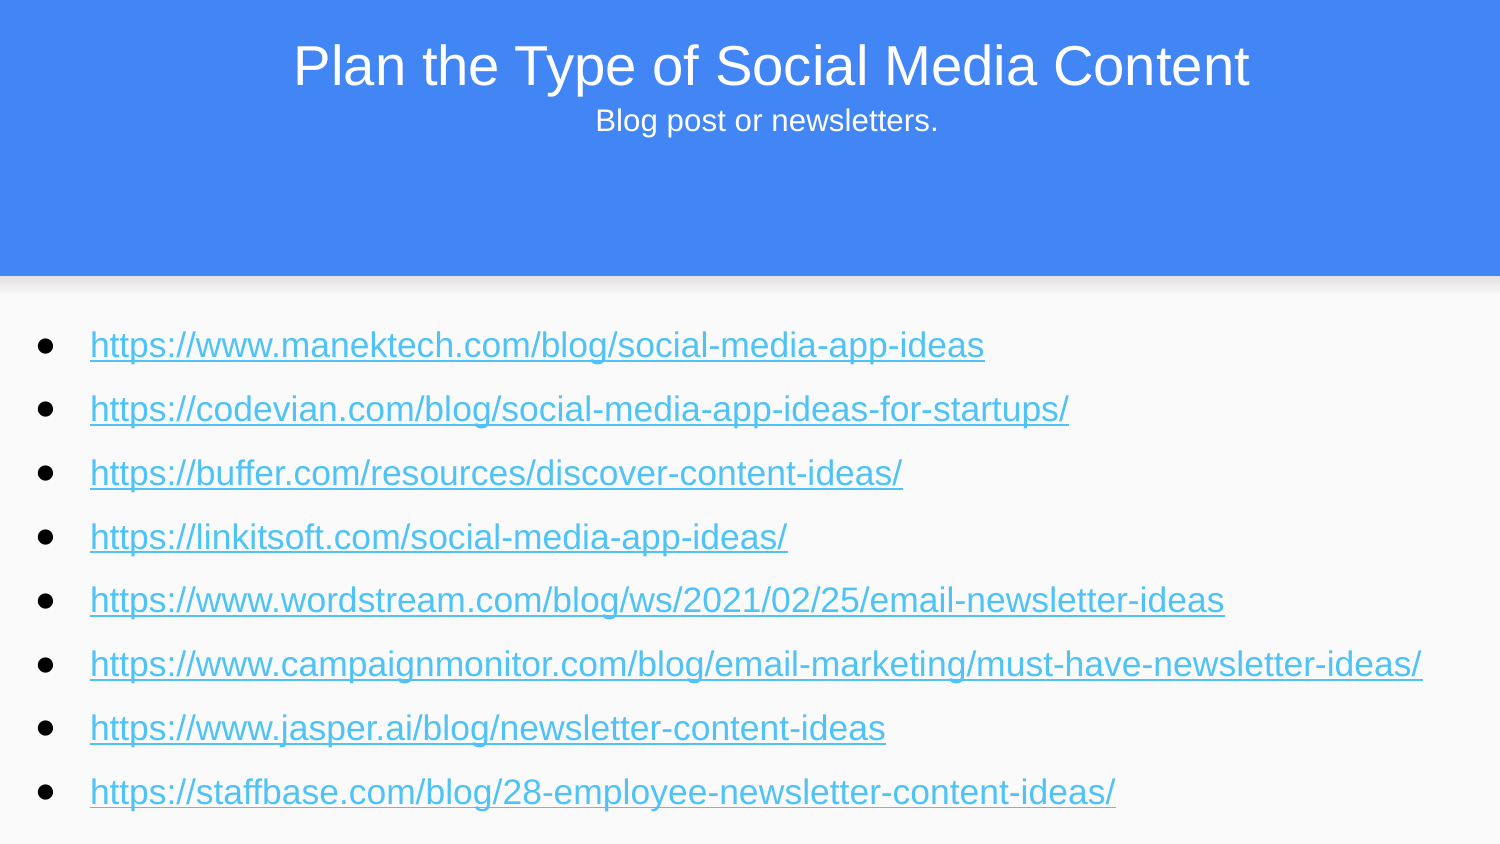

# Plan the Type of Social Media Content
                        Blog post or newsletters.
https://www.manektech.com/blog/social-media-app-ideas
https://codevian.com/blog/social-media-app-ideas-for-startups/
https://buffer.com/resources/discover-content-ideas/
https://linkitsoft.com/social-media-app-ideas/
https://www.wordstream.com/blog/ws/2021/02/25/email-newsletter-ideas
https://www.campaignmonitor.com/blog/email-marketing/must-have-newsletter-ideas/
https://www.jasper.ai/blog/newsletter-content-ideas
https://staffbase.com/blog/28-employee-newsletter-content-ideas/